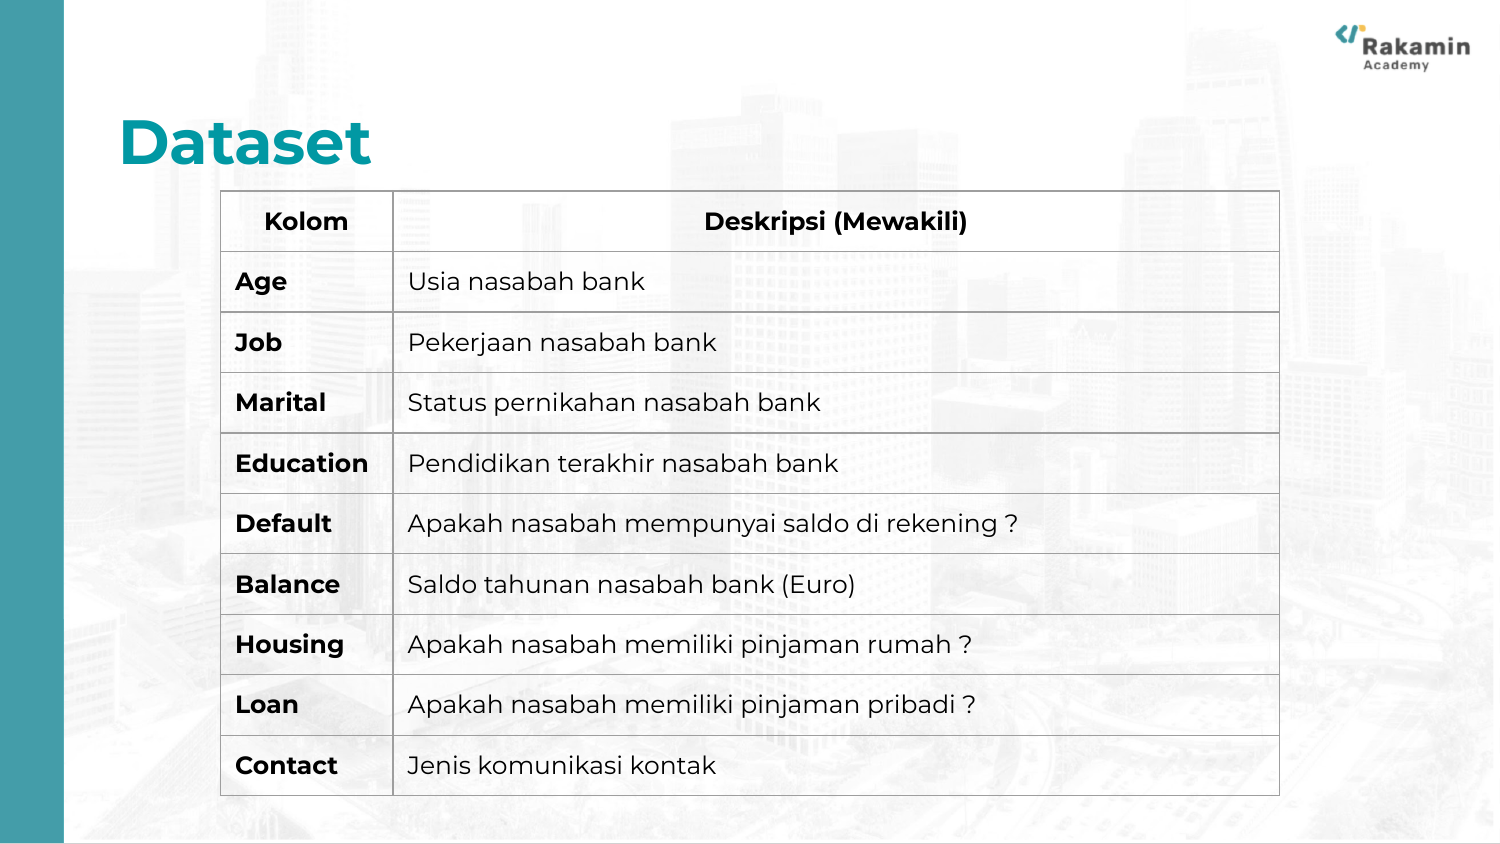

Dataset
| Kolom | Deskripsi (Mewakili) |
| --- | --- |
| Age | Usia nasabah bank |
| Job | Pekerjaan nasabah bank |
| Marital | Status pernikahan nasabah bank |
| Education | Pendidikan terakhir nasabah bank |
| Default | Apakah nasabah mempunyai saldo di rekening ? |
| Balance | Saldo tahunan nasabah bank (Euro) |
| Housing | Apakah nasabah memiliki pinjaman rumah ? |
| Loan | Apakah nasabah memiliki pinjaman pribadi ? |
| Contact | Jenis komunikasi kontak |